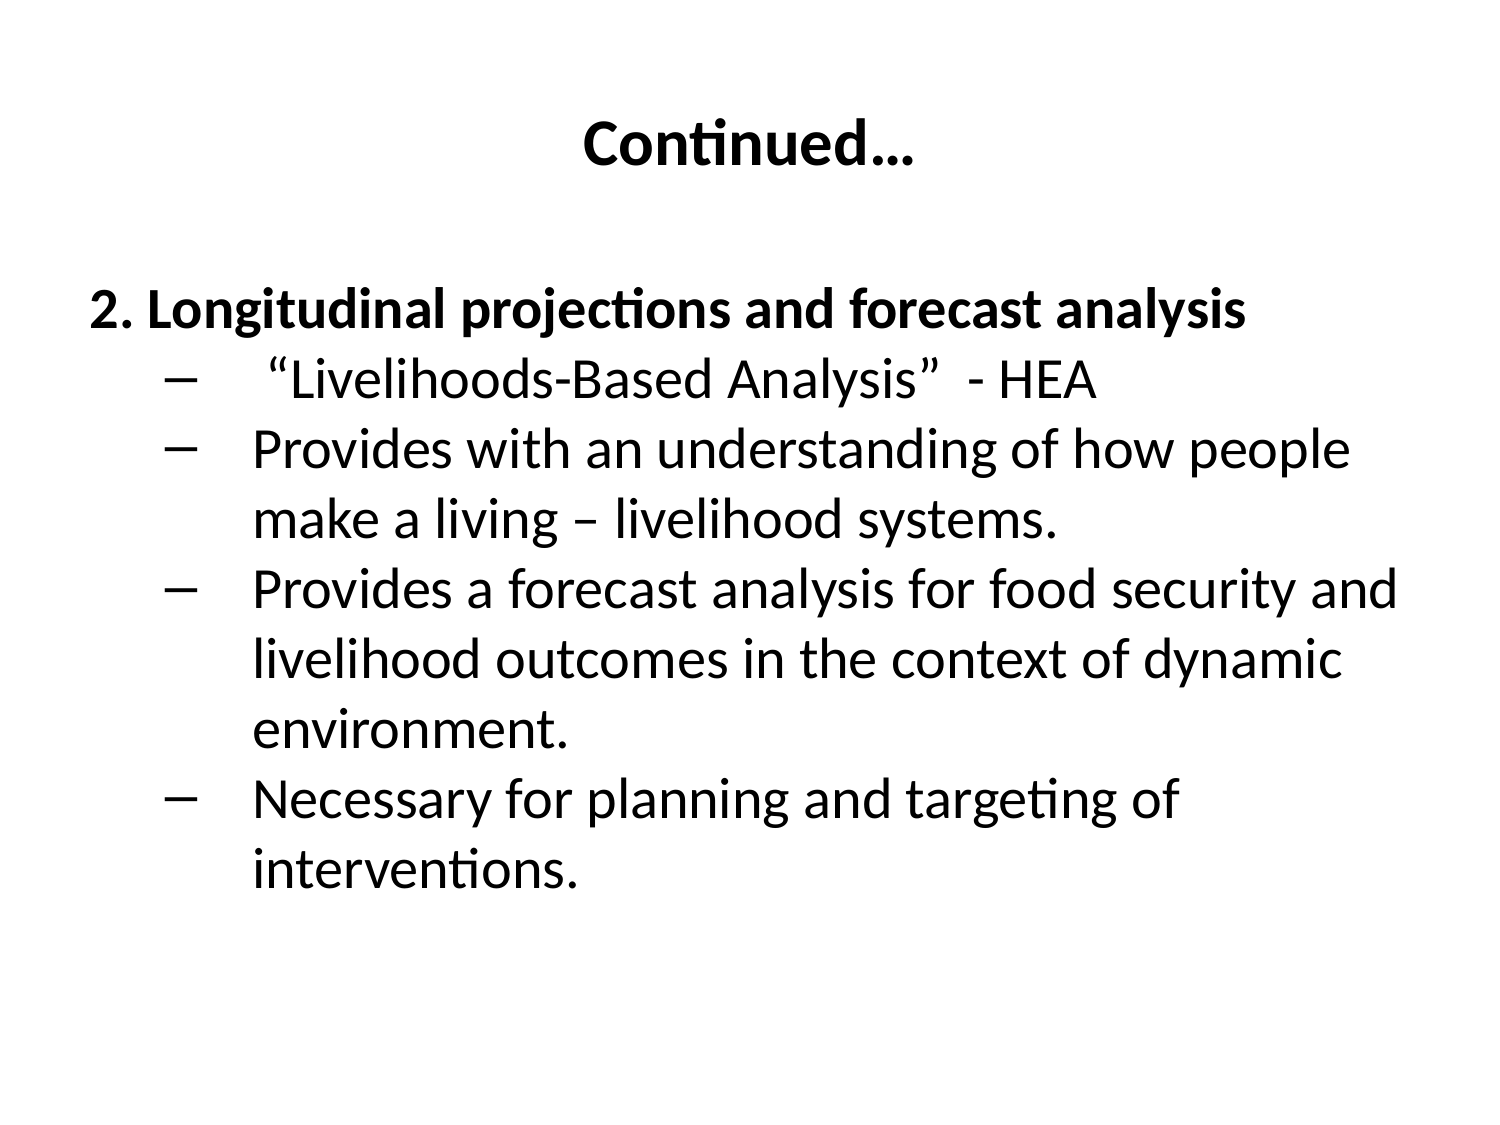

Continued…
2. Longitudinal projections and forecast analysis
 “Livelihoods-Based Analysis”  - HEA
Provides with an understanding of how people make a living – livelihood systems.
Provides a forecast analysis for food security and livelihood outcomes in the context of dynamic environment.
Necessary for planning and targeting of interventions.